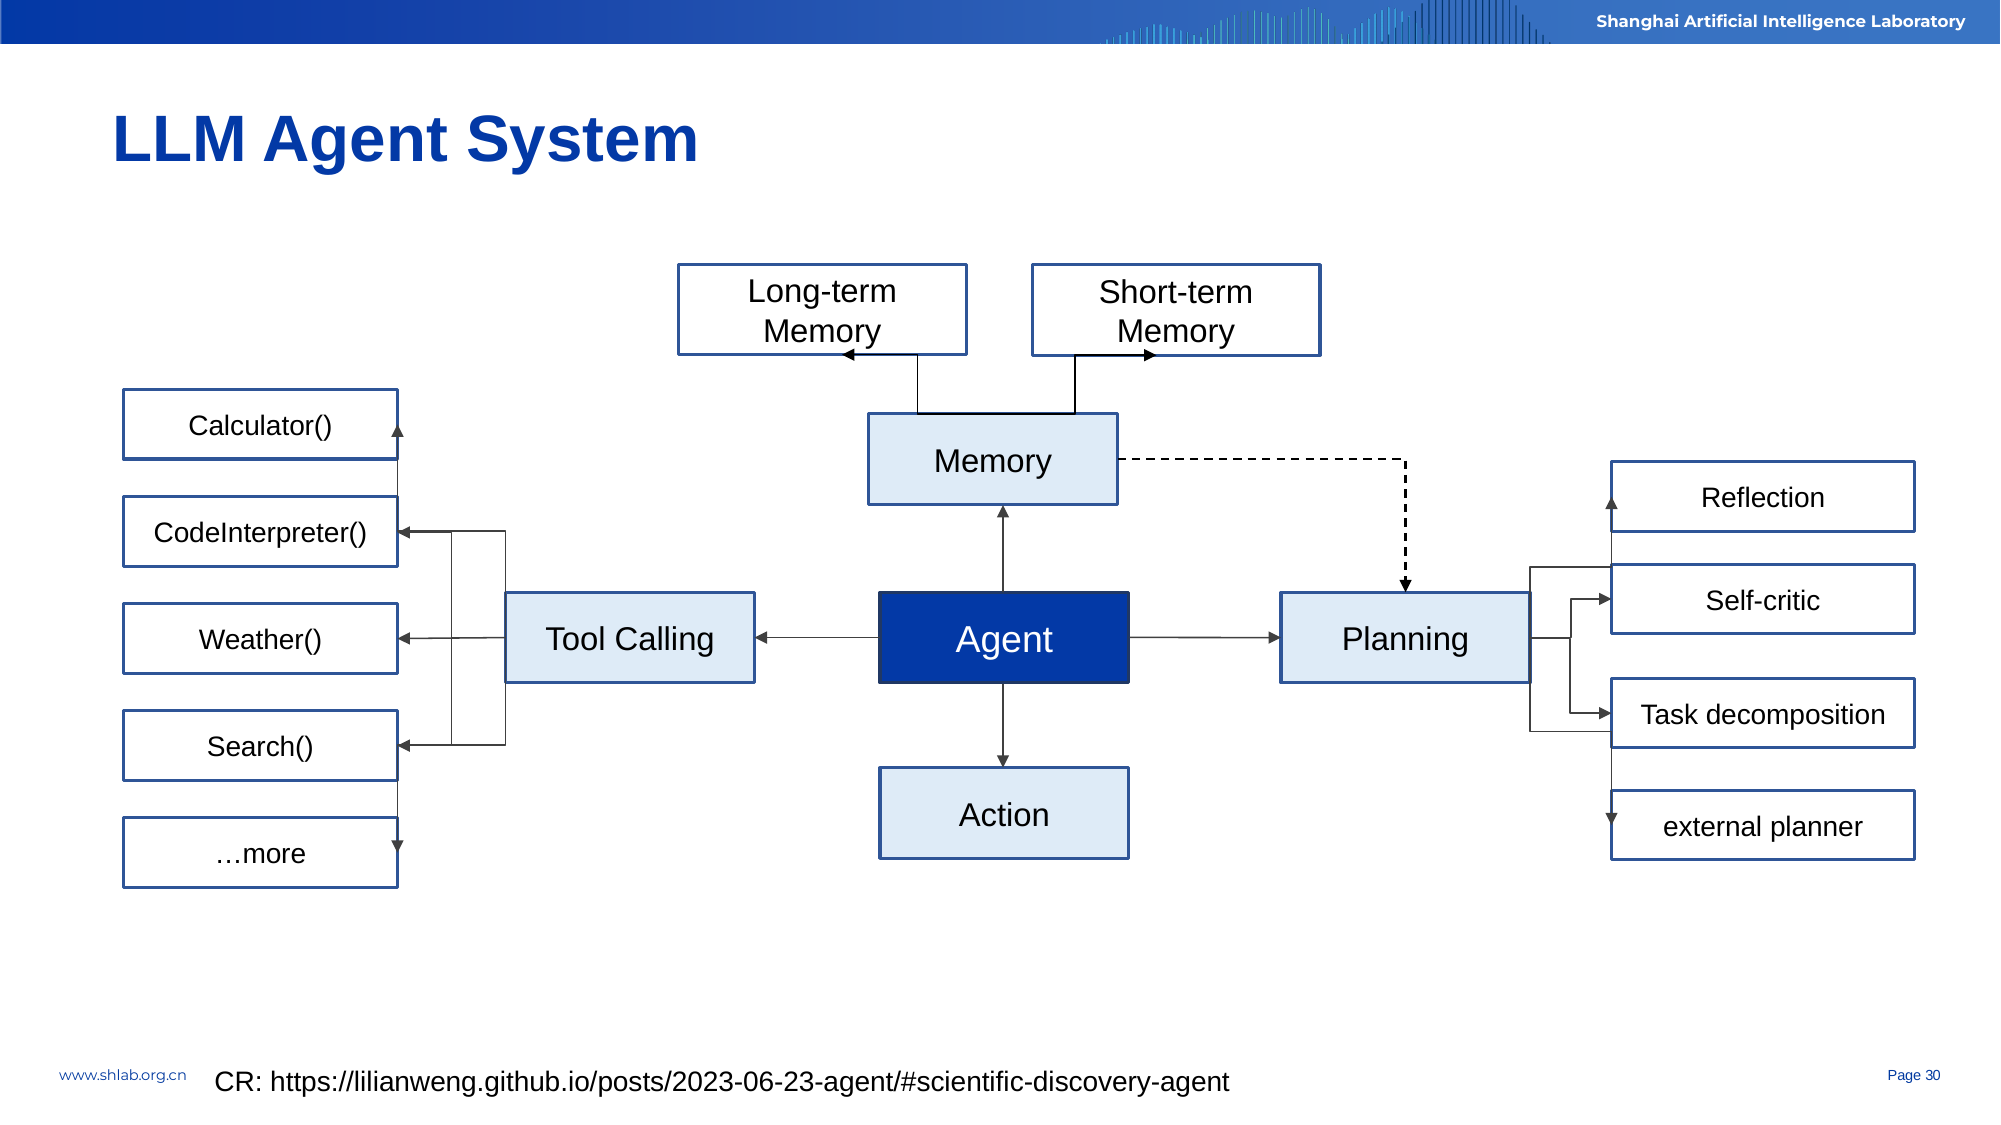

LLM Agent System
Long-term Memory
Short-term Memory
Calculator()
Memory
Reflection
CodeInterpreter()
Self-critic
Tool Calling
Agent
Planning
Weather()
Task decomposition
Search()
Action
external planner
…more
CR: https://lilianweng.github.io/posts/2023-06-23-agent/#scientific-discovery-agent